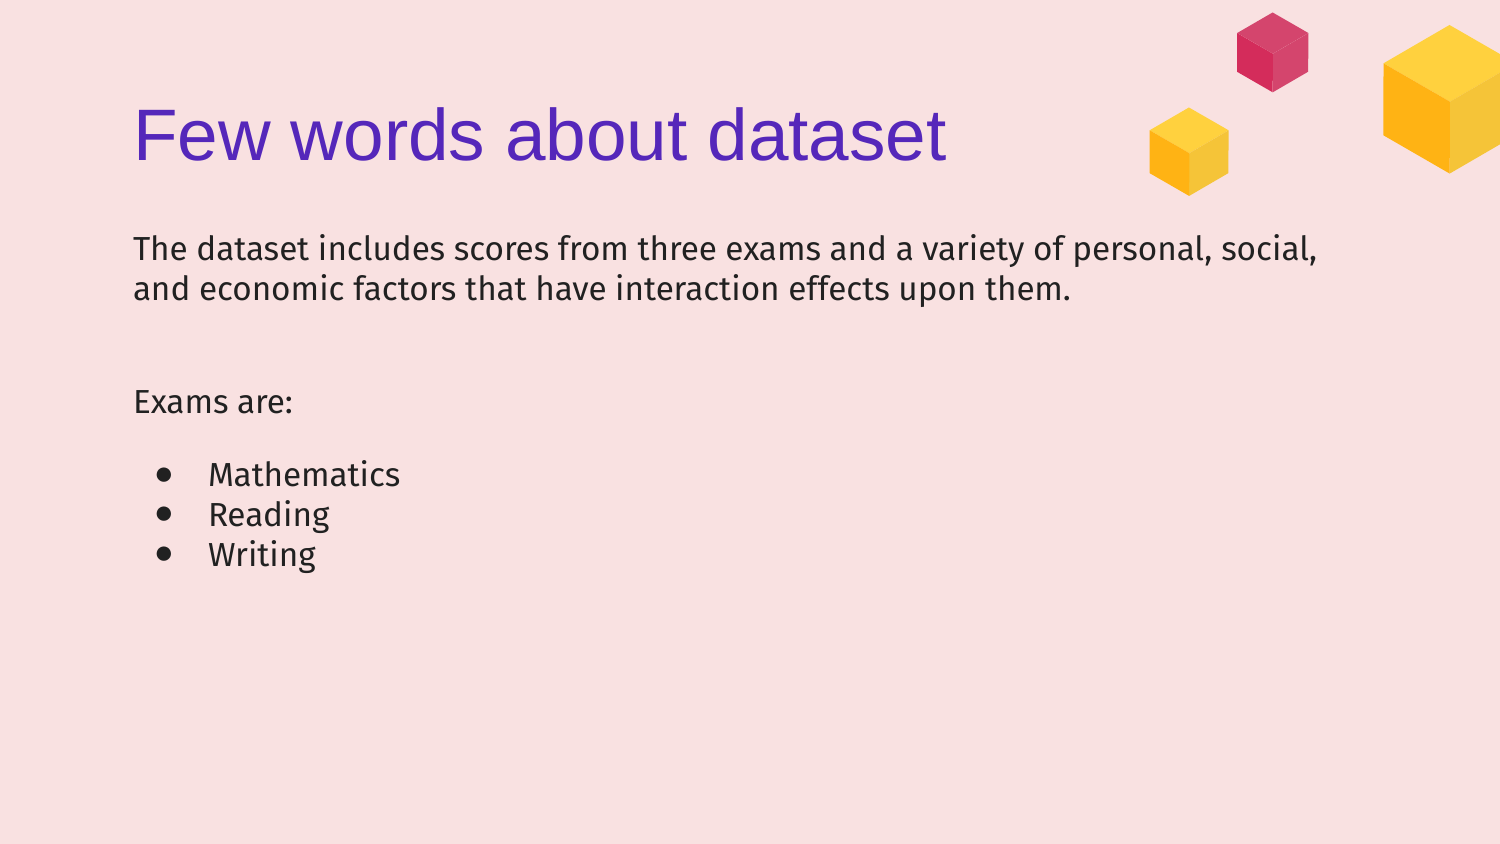

# Few words about dataset

The dataset includes scores from three exams and a variety of personal, social, and economic factors that have interaction effects upon them.

Exams are:
Mathematics
Reading
Writing